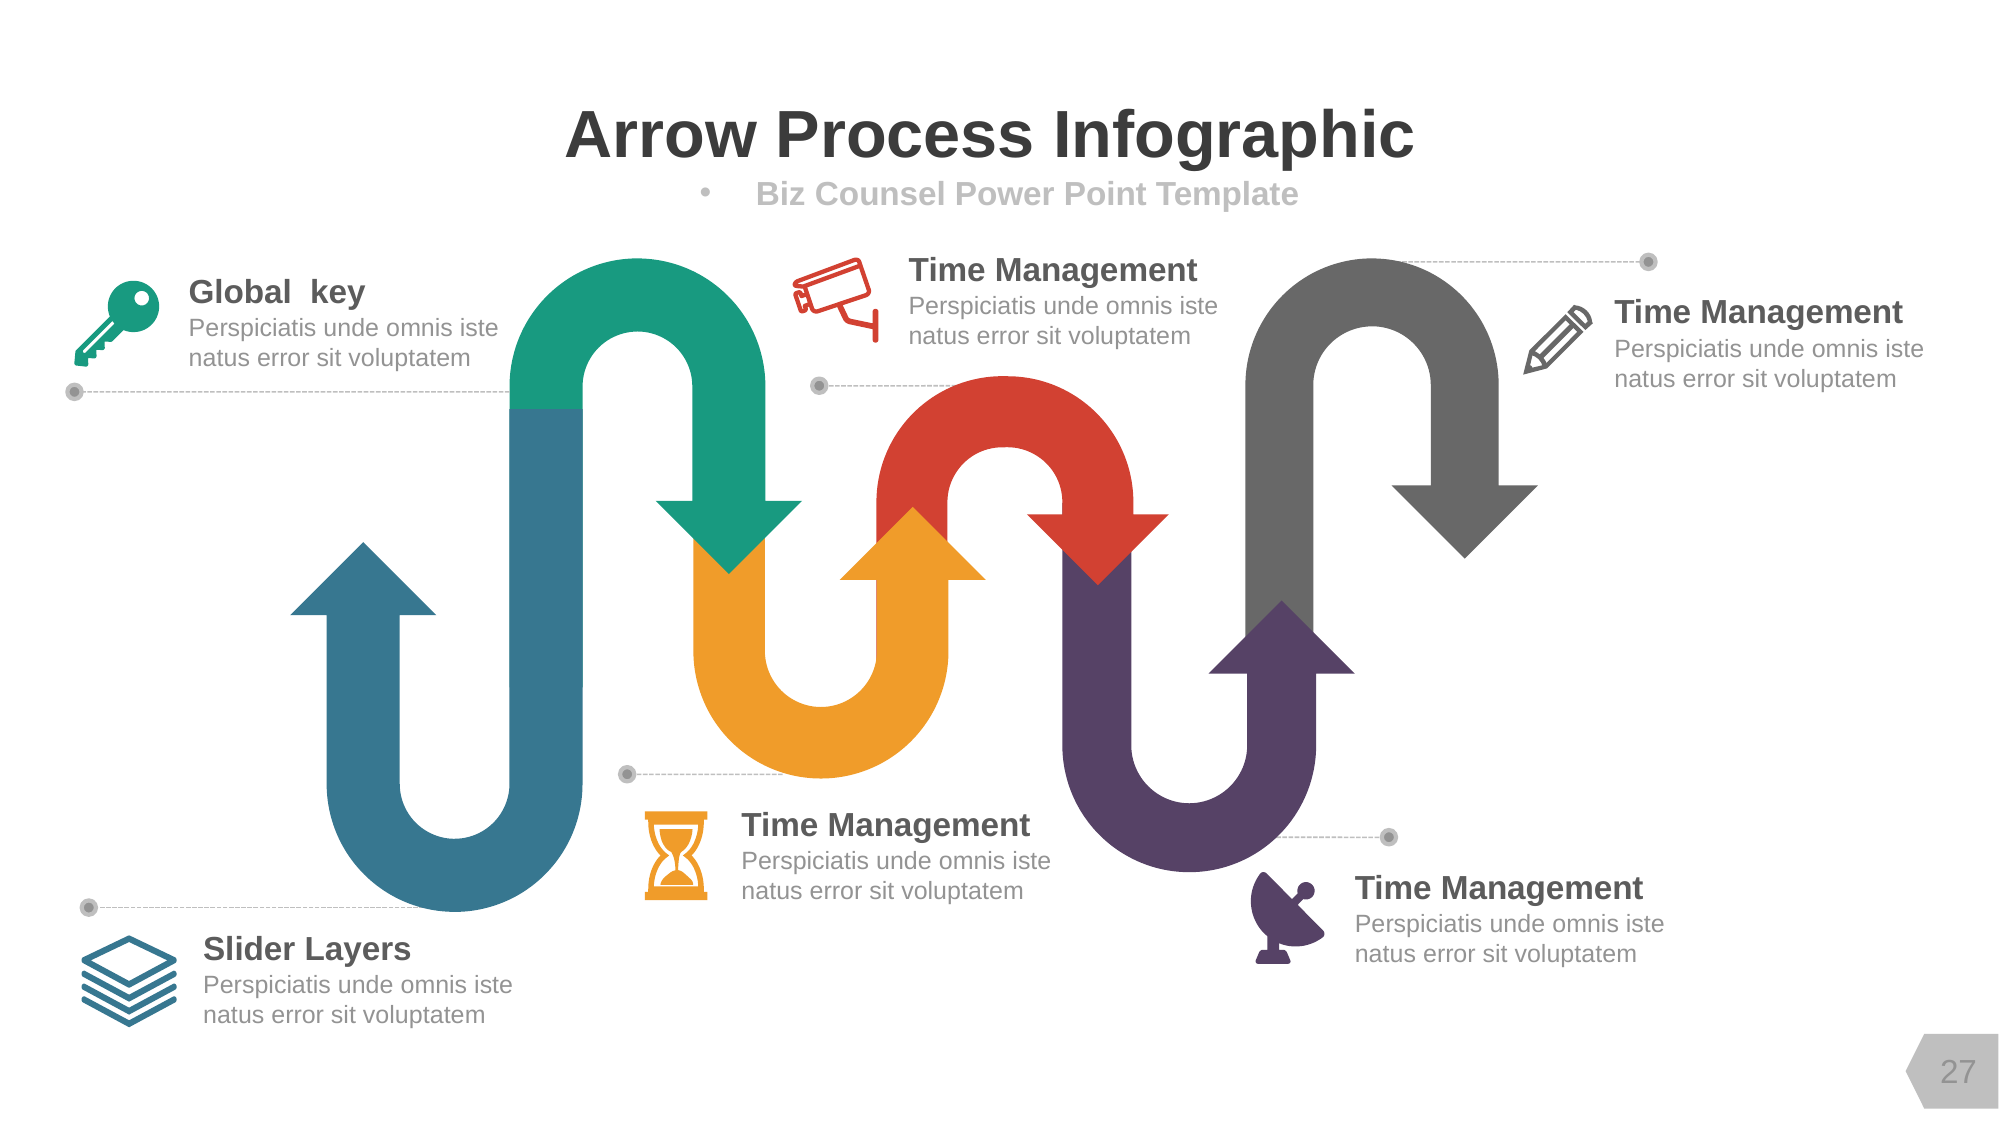

Arrow Process Infographic
Biz Counsel Power Point Template
Time Management

Global  key

Perspiciatis unde omnis iste natus error sit voluptatem
Time Management

Perspiciatis unde omnis iste natus error sit voluptatem
Perspiciatis unde omnis iste natus error sit voluptatem

Time Management

Perspiciatis unde omnis iste natus error sit voluptatem
Time Management

Perspiciatis unde omnis iste natus error sit voluptatem
Slider Layers

Perspiciatis unde omnis iste natus error sit voluptatem